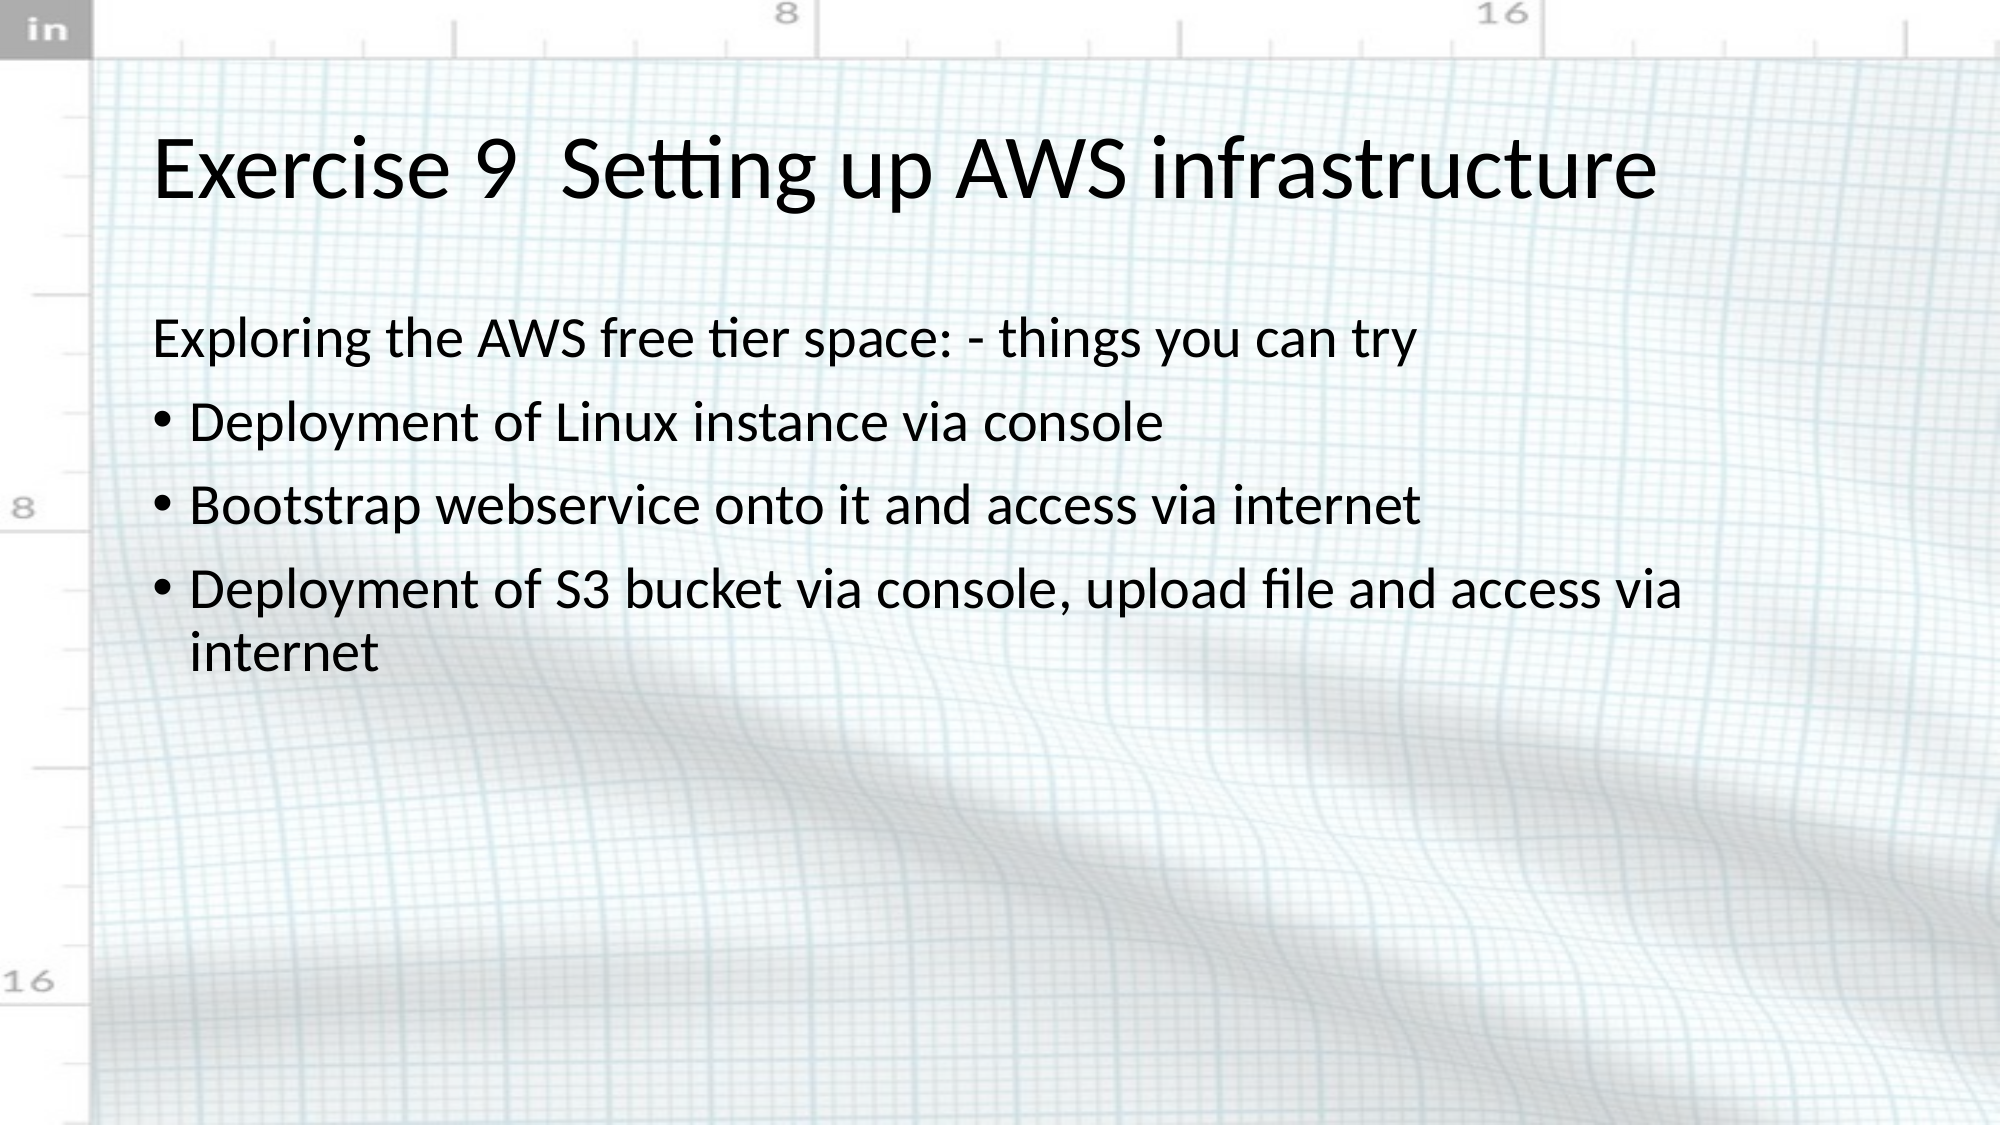

# Exercise 9  Setting up AWS infrastructure
Exploring the AWS free tier space: - things you can try
Deployment of Linux instance via console
Bootstrap webservice onto it and access via internet
Deployment of S3 bucket via console, upload file and access via internet